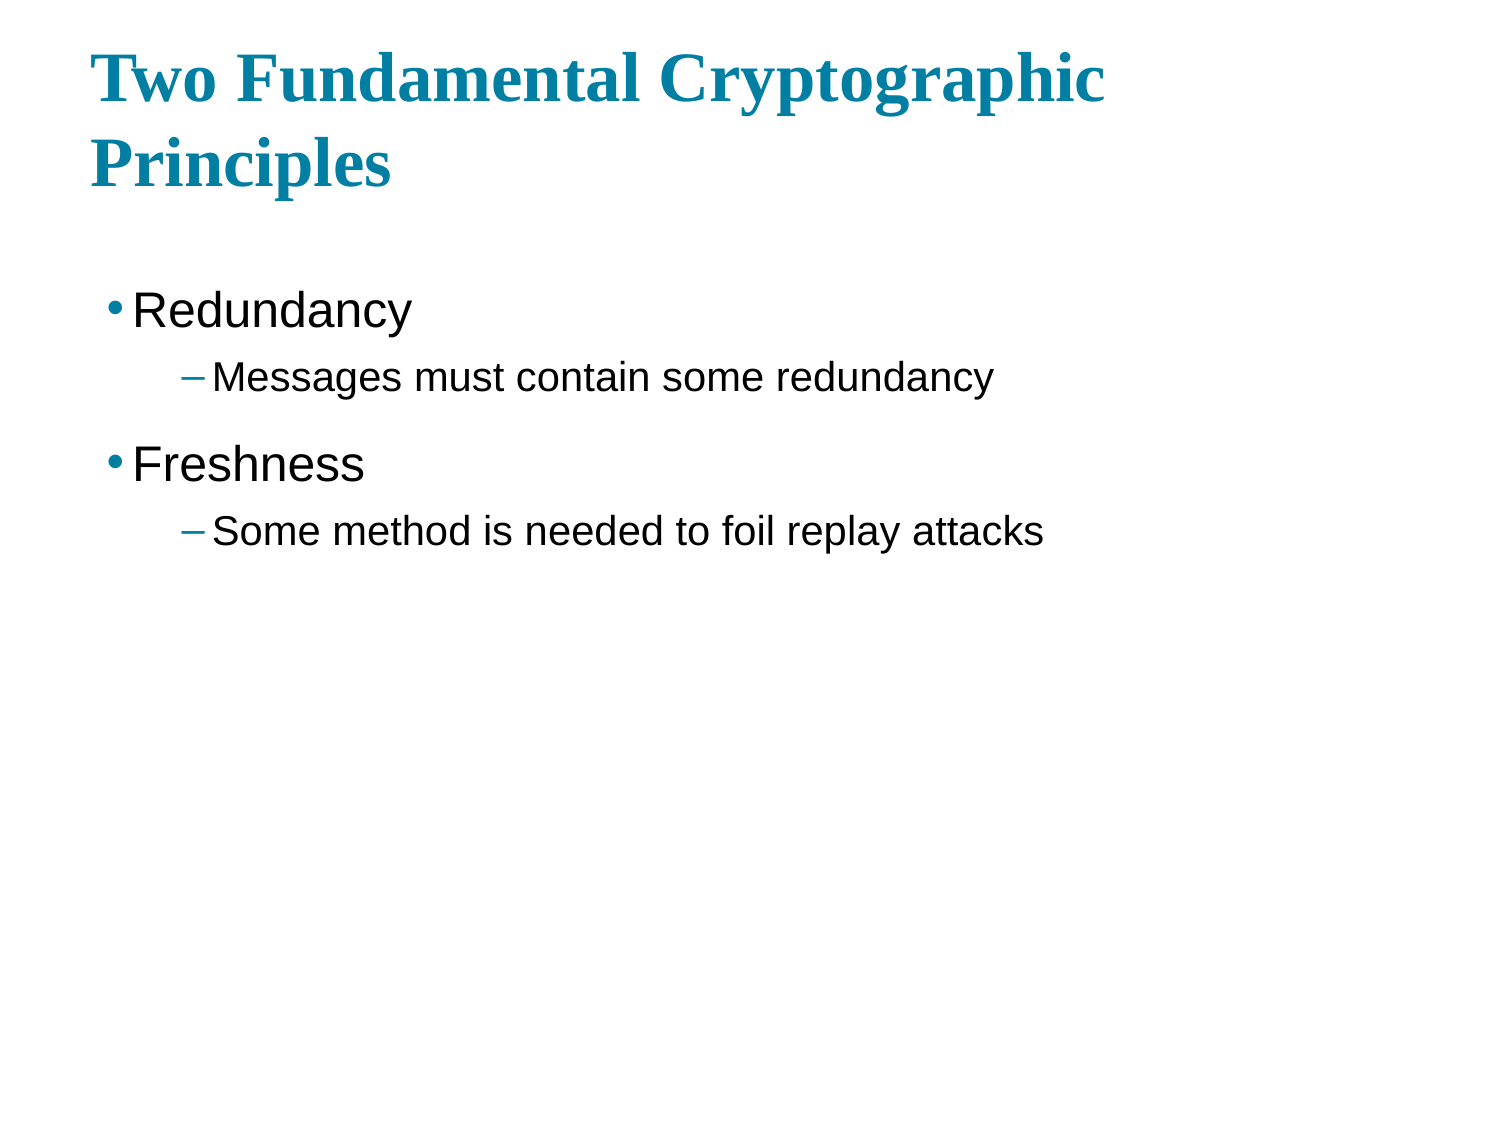

# Two Fundamental Cryptographic Principles
Redundancy
Messages must contain some redundancy
Freshness
Some method is needed to foil replay attacks